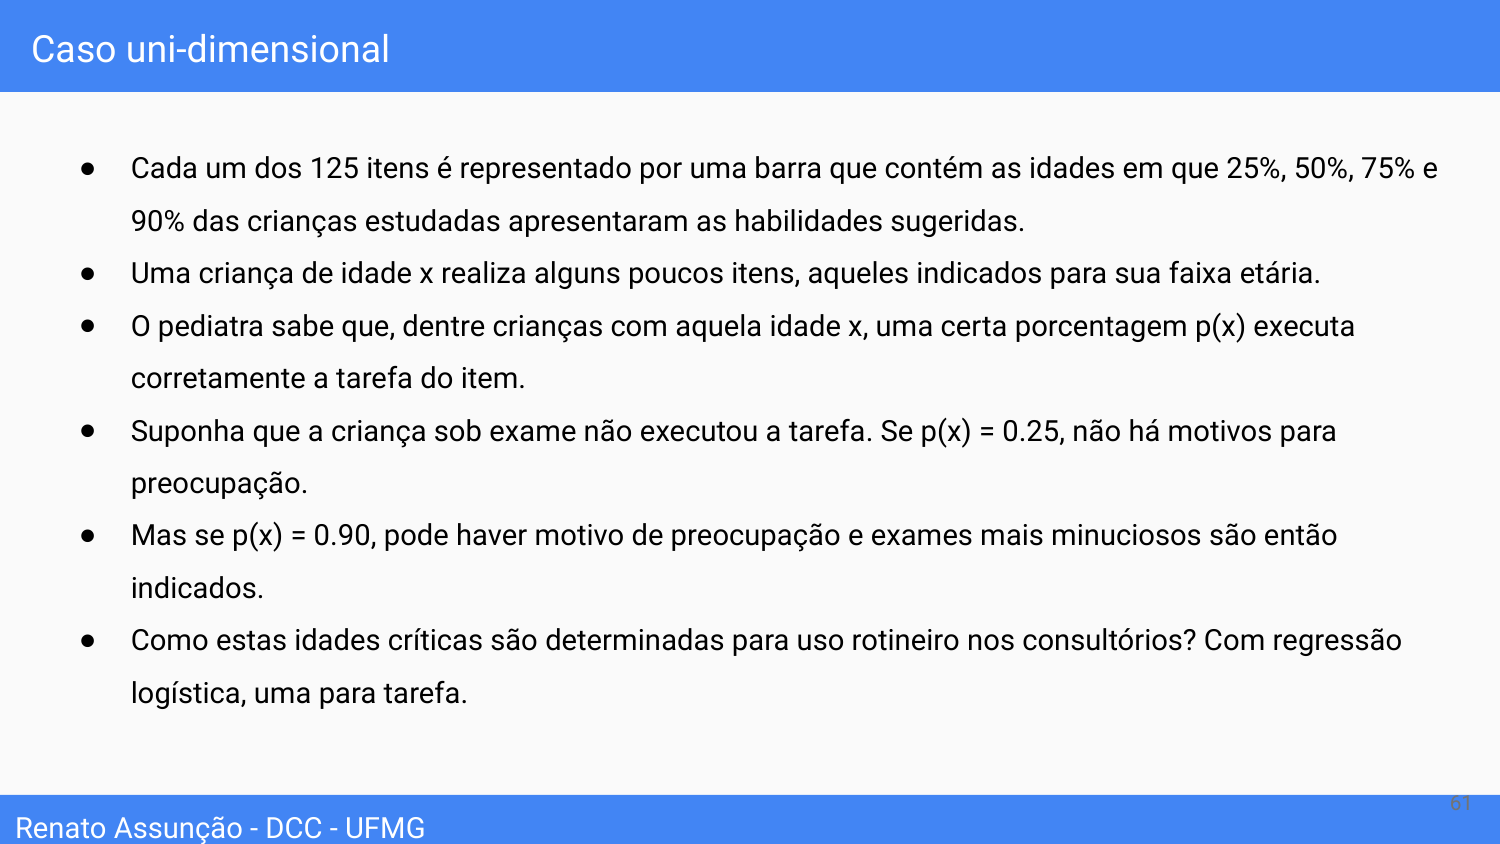

# Caso uni-dimensional
Cada um dos 125 itens é representado por uma barra que contém as idades em que 25%, 50%, 75% e 90% das crianças estudadas apresentaram as habilidades sugeridas.
Uma criança de idade x realiza alguns poucos itens, aqueles indicados para sua faixa etária.
O pediatra sabe que, dentre crianças com aquela idade x, uma certa porcentagem p(x) executa corretamente a tarefa do item.
Suponha que a criança sob exame não executou a tarefa. Se p(x) = 0.25, não há motivos para preocupação.
Mas se p(x) = 0.90, pode haver motivo de preocupação e exames mais minuciosos são então indicados.
Como estas idades críticas são determinadas para uso rotineiro nos consultórios? Com regressão logística, uma para tarefa.
61